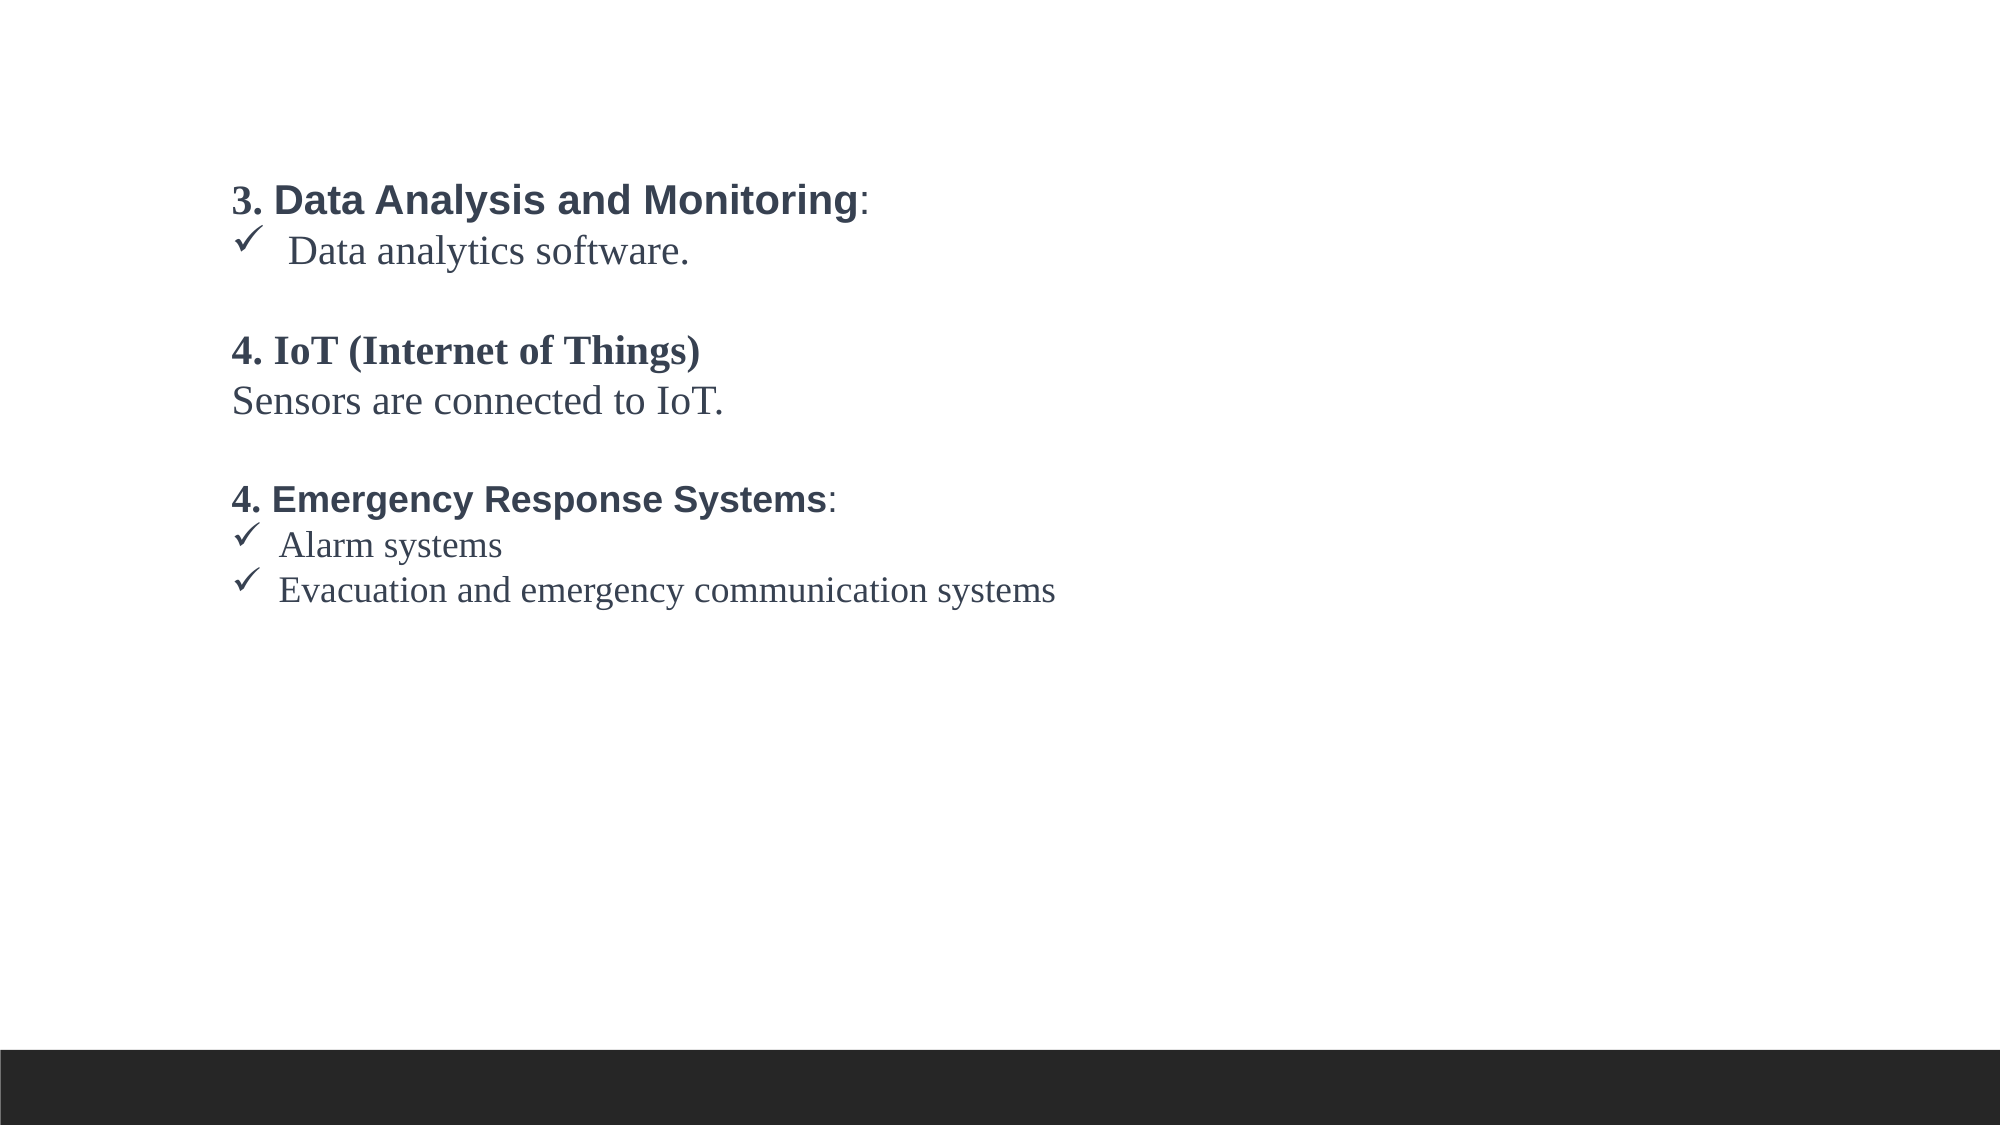

3. Data Analysis and Monitoring:
Data analytics software.

4. IoT (Internet of Things)
Sensors are connected to IoT.

4. Emergency Response Systems:
Alarm systems
Evacuation and emergency communication systems